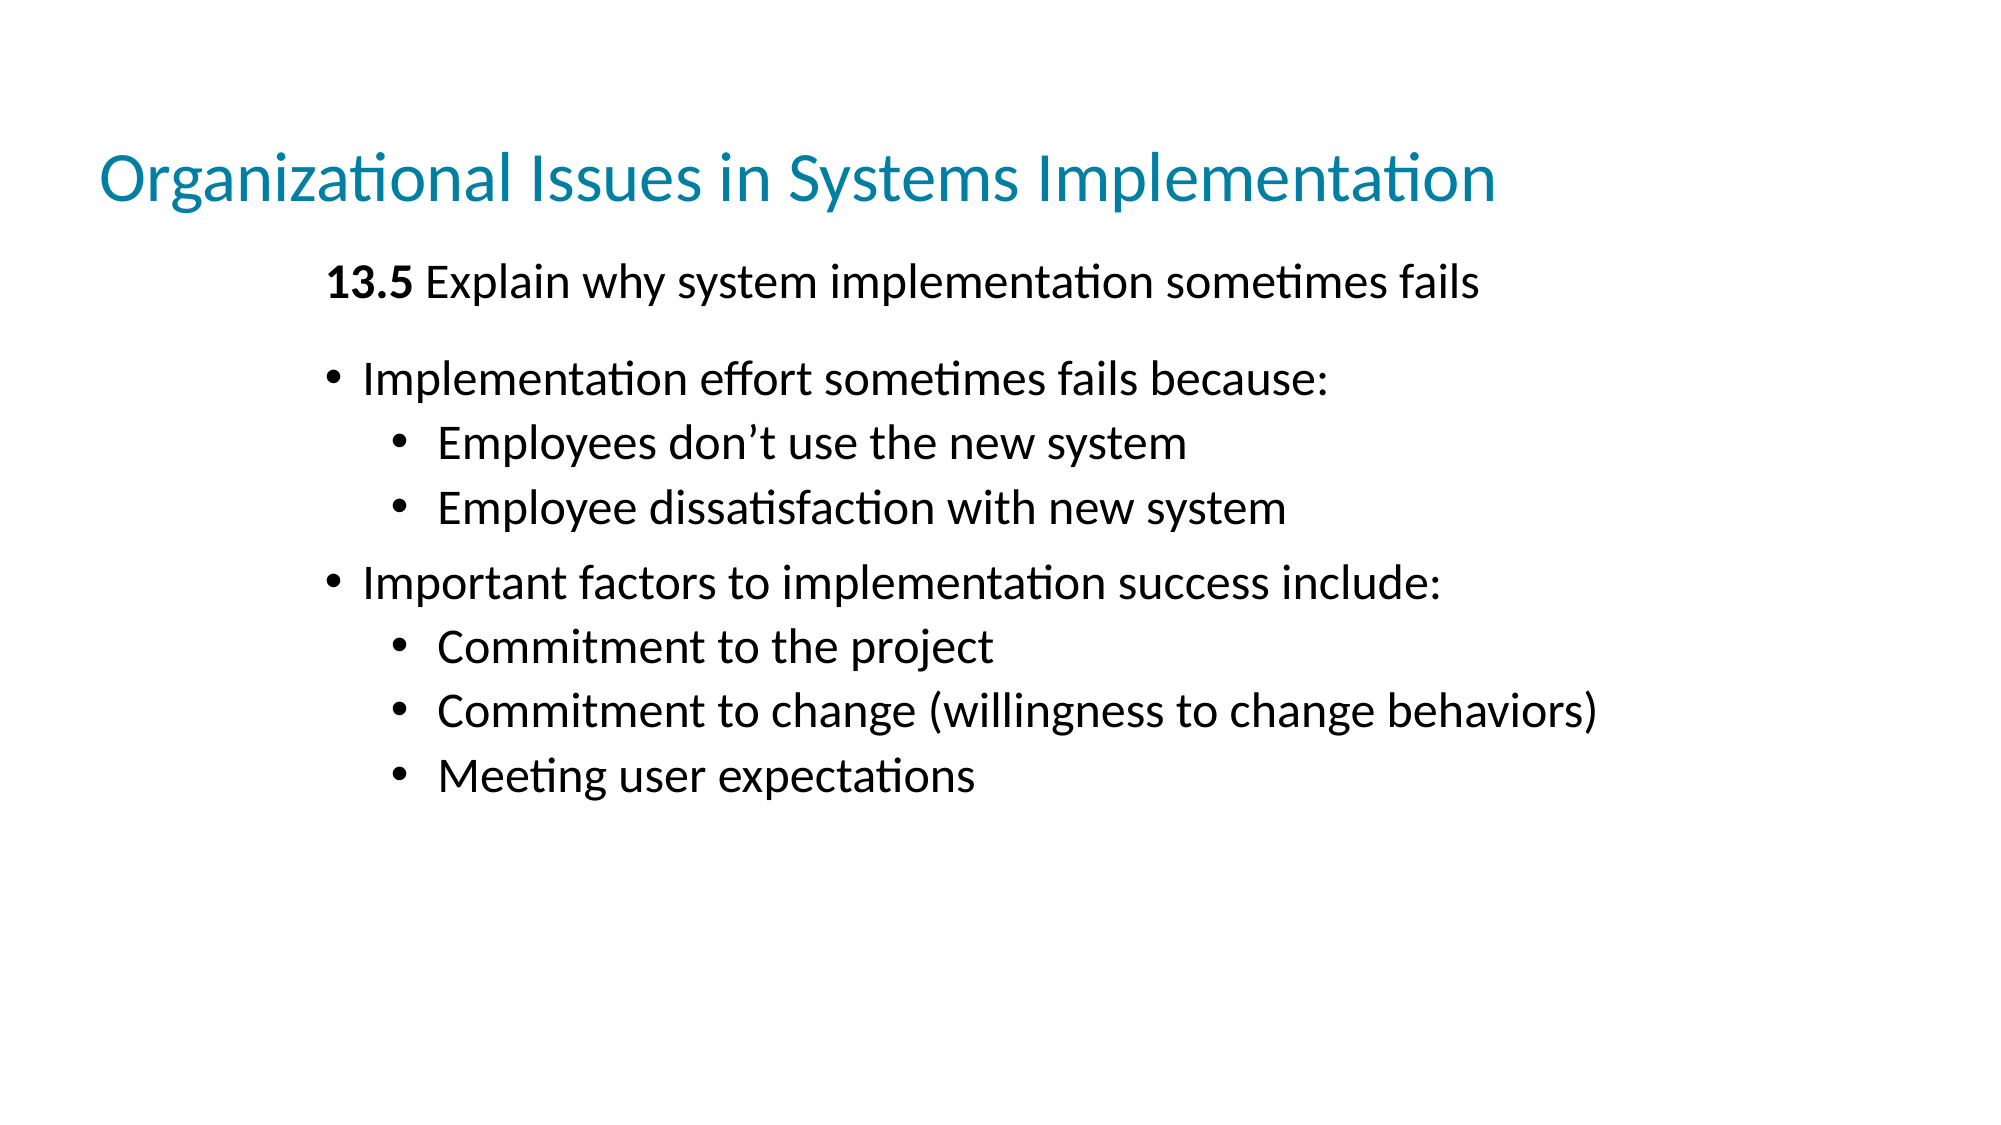

# Organizational Issues in Systems Implementation
13.5 Explain why system implementation sometimes fails
Implementation effort sometimes fails because:
Employees don’t use the new system
Employee dissatisfaction with new system
Important factors to implementation success include:
Commitment to the project
Commitment to change (willingness to change behaviors)
Meeting user expectations